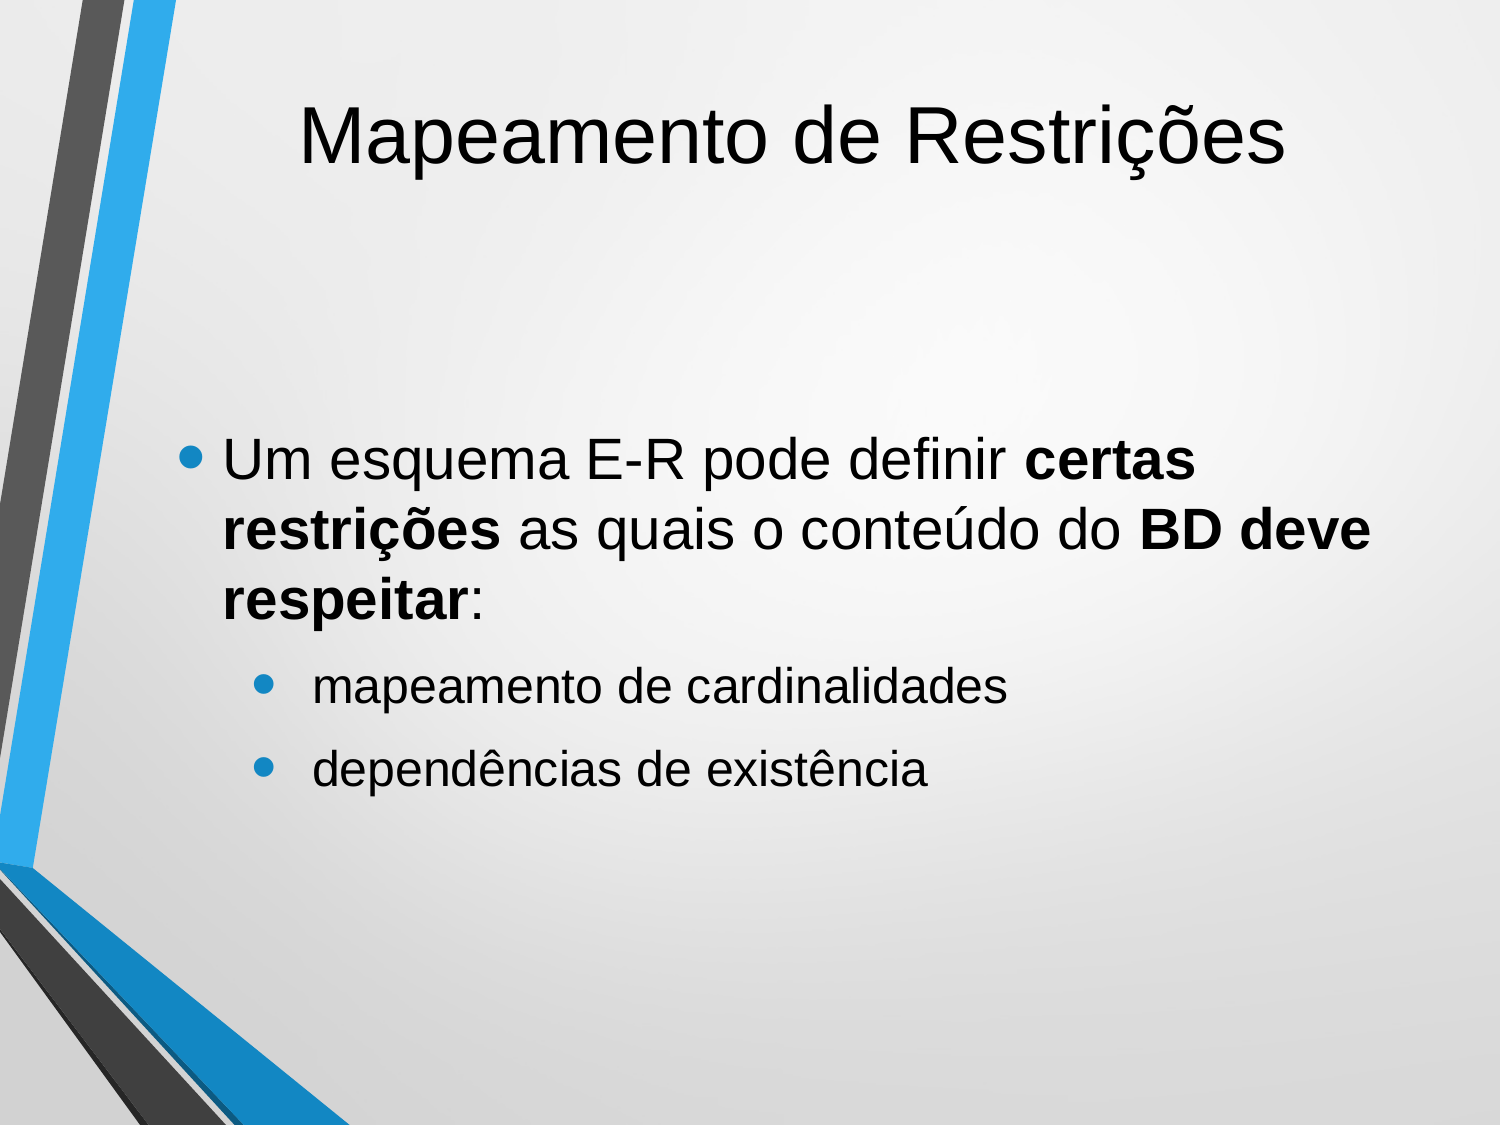

# Mapeamento de Restrições
Um esquema E-R pode definir certas restrições as quais o conteúdo do BD deve respeitar:
 mapeamento de cardinalidades
 dependências de existência